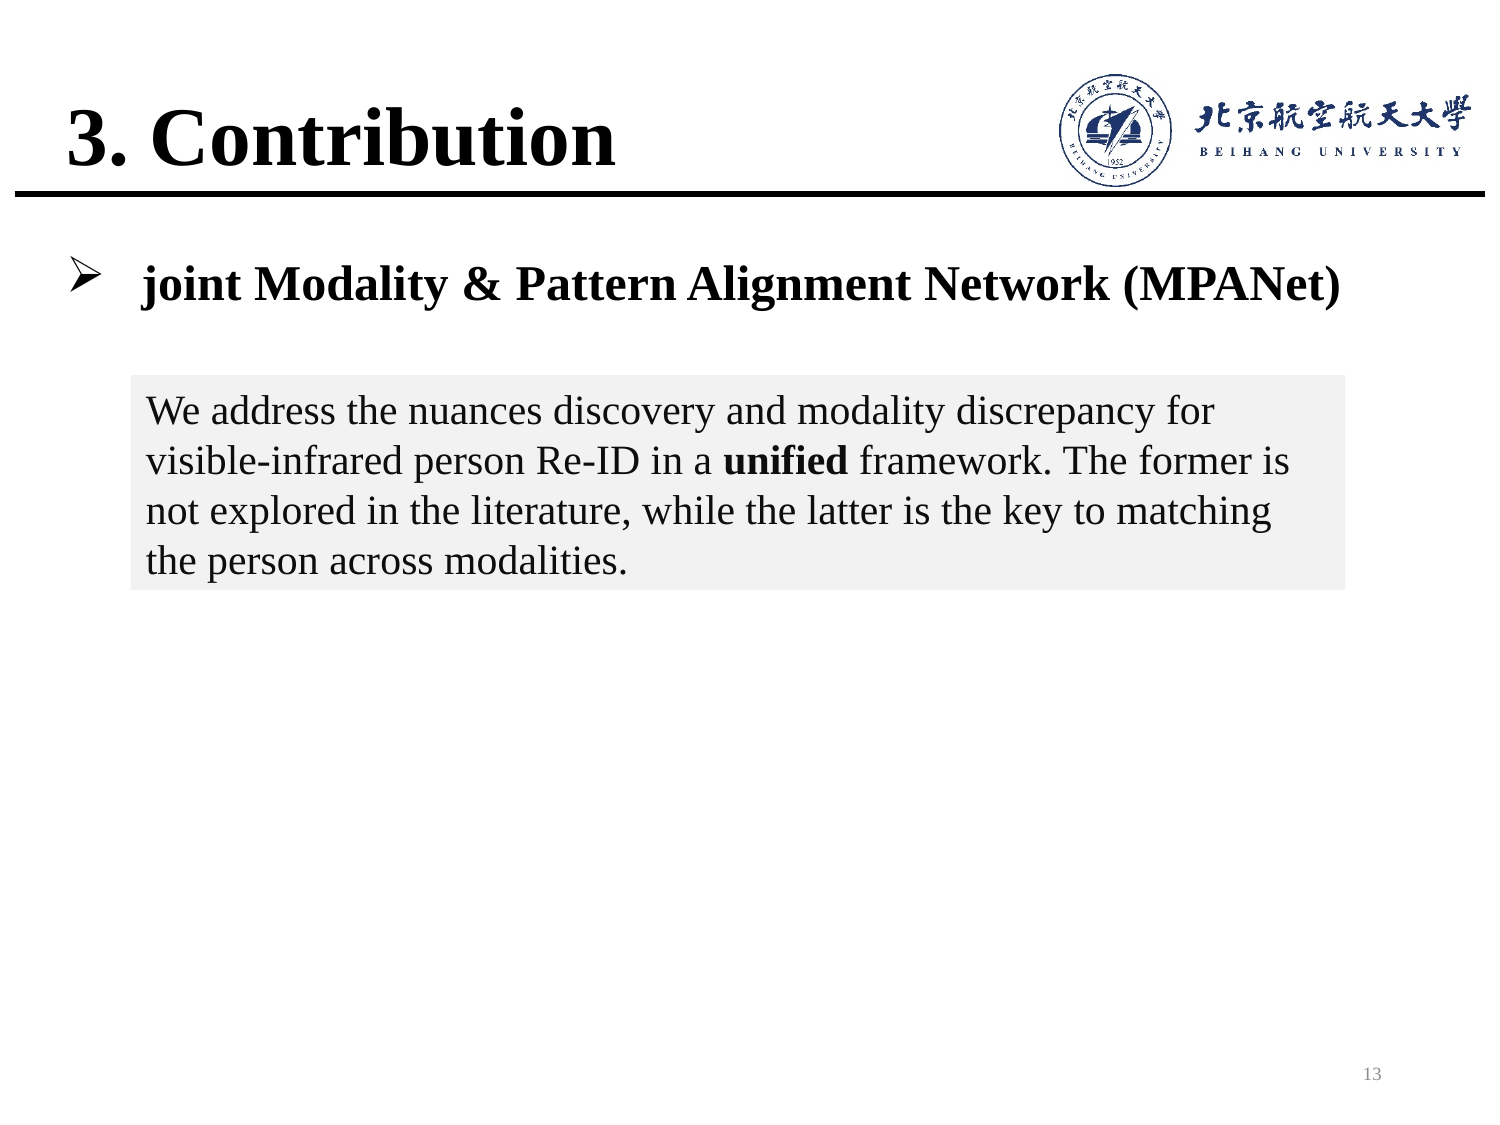

# 3. Contribution
joint Modality & Pattern Alignment Network (MPANet)
We address the nuances discovery and modality discrepancy for visible-infrared person Re-ID in a unified framework. The former is not explored in the literature, while the latter is the key to matching the person across modalities.
13